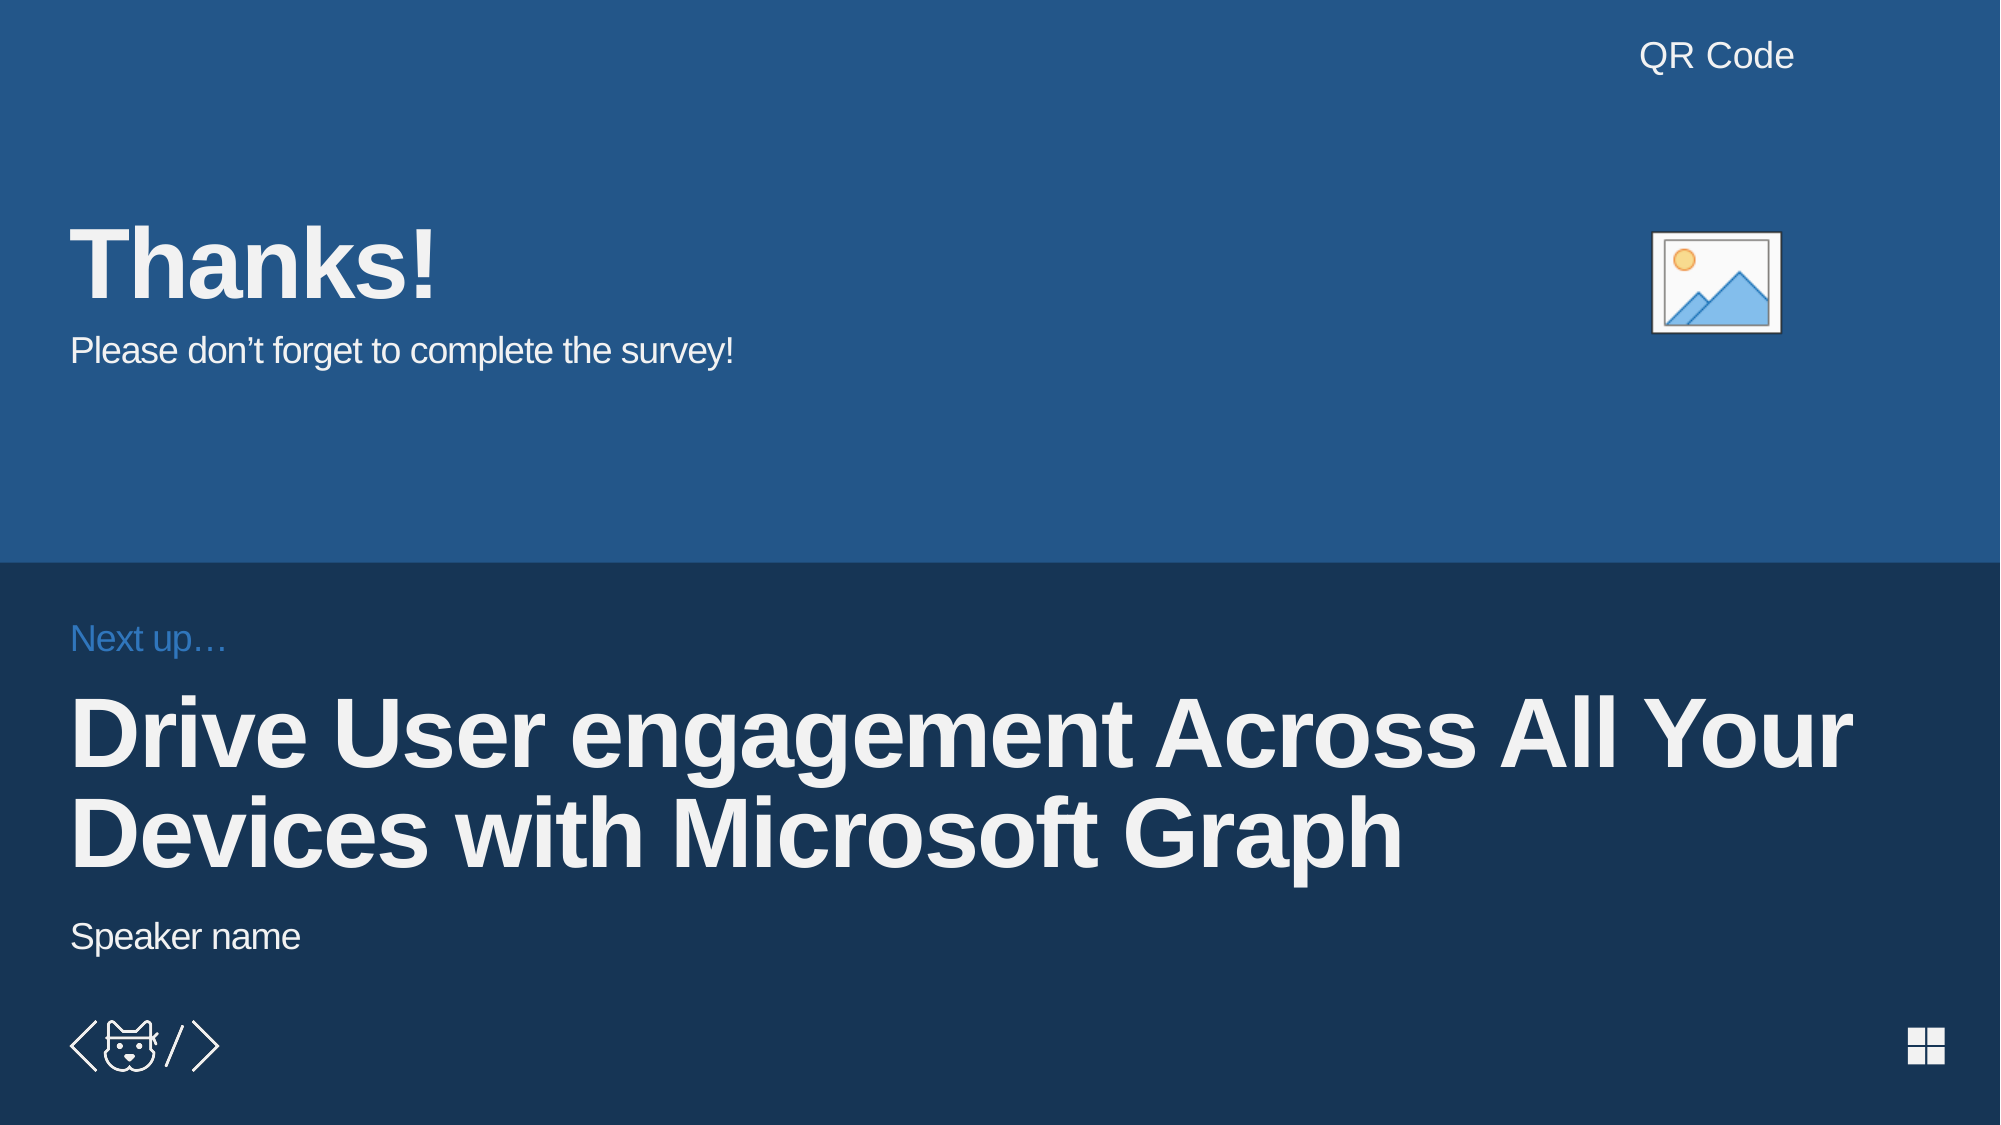

# Drive User engagement Across All Your Devices with Microsoft Graph
Speaker name